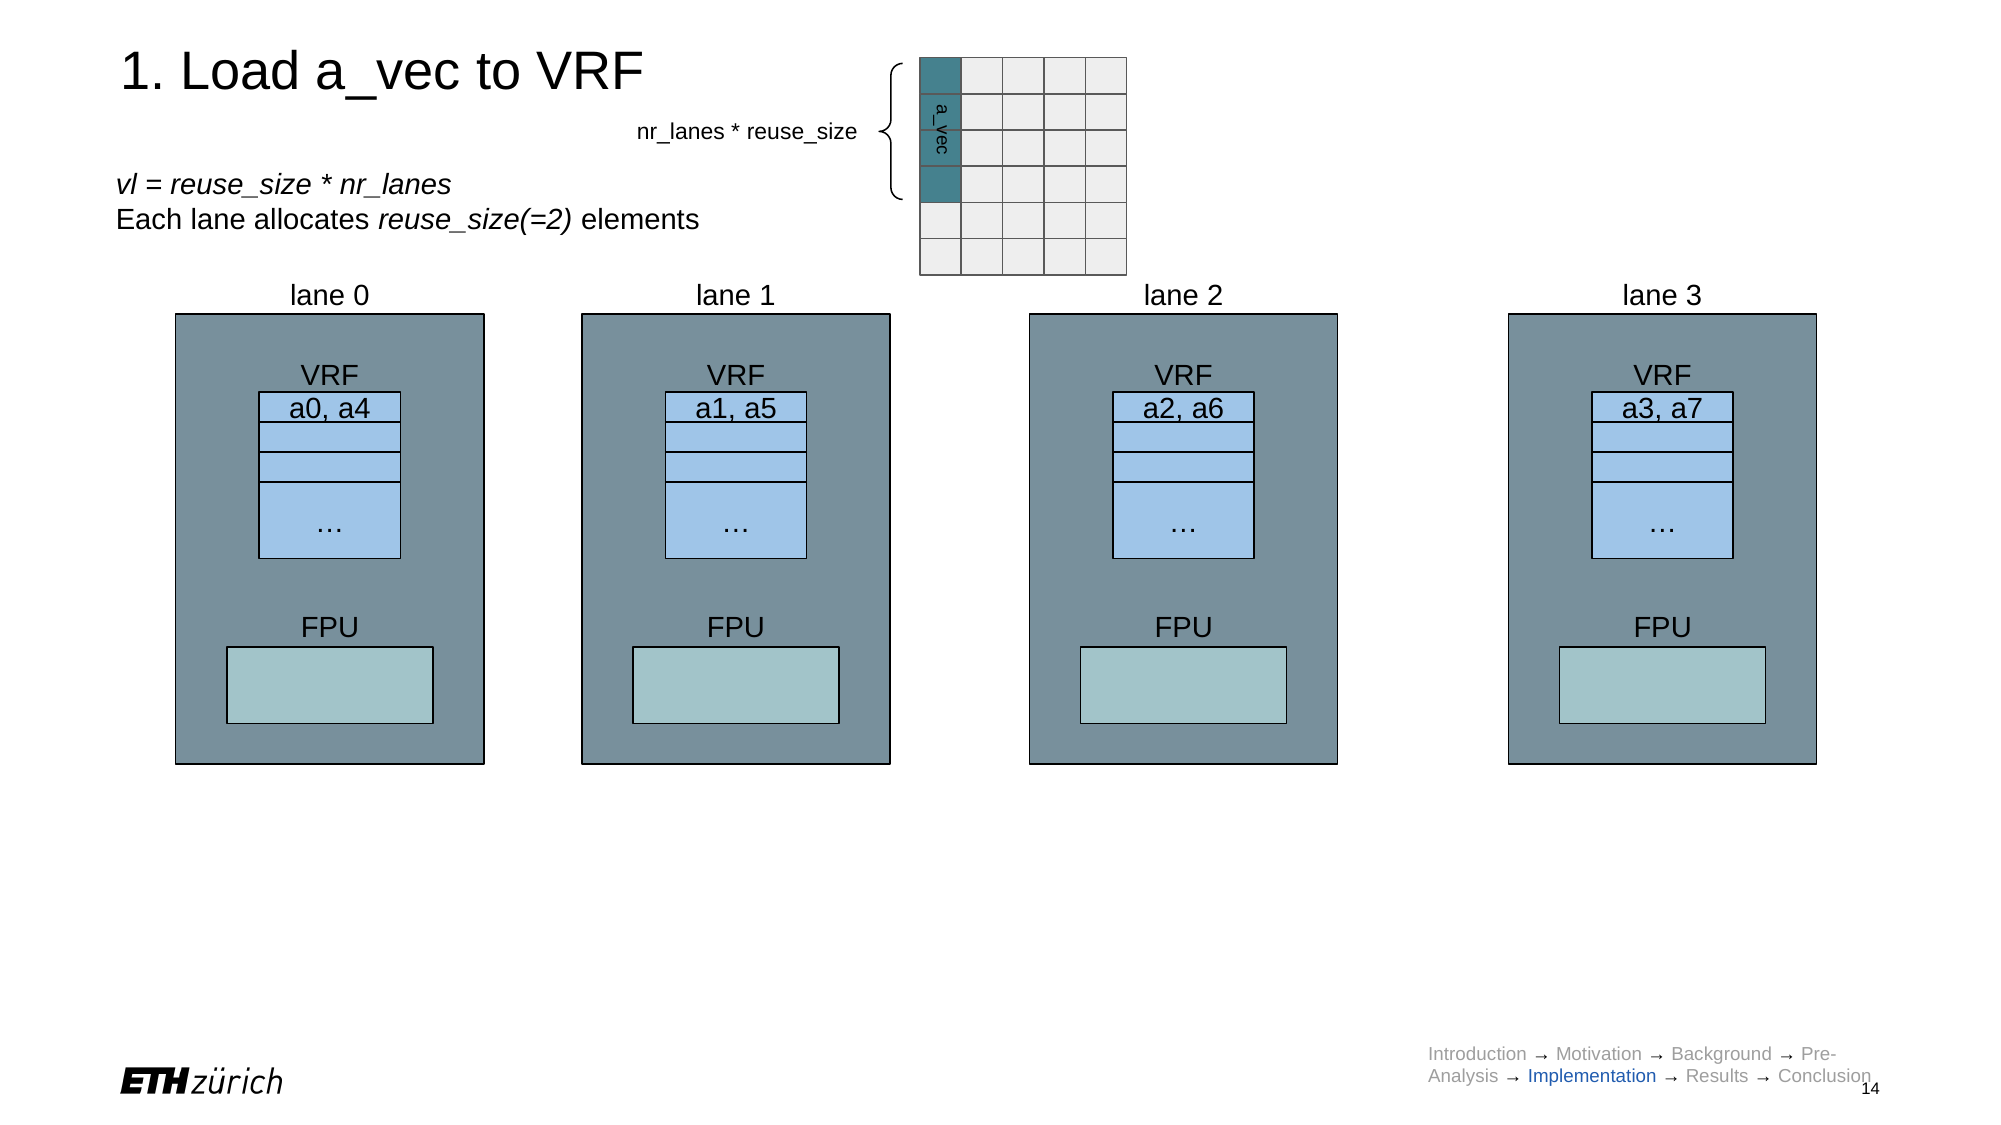

# 1. Load a_vec to VRF

nr_lanes * reuse_size
a_vec

vl = reuse_size * nr_lanes
Each lane allocates reuse_size(=2) elements
lane 0

VRF
a0, a4

…

FPU
lane 1

VRF
a1, a5

…

FPU
lane 2

VRF
a2, a6

…

FPU
lane 3

VRF
a3, a7

…

FPU
Introduction → Motivation → Background → Pre-Analysis → Implementation → Results → Conclusion
14